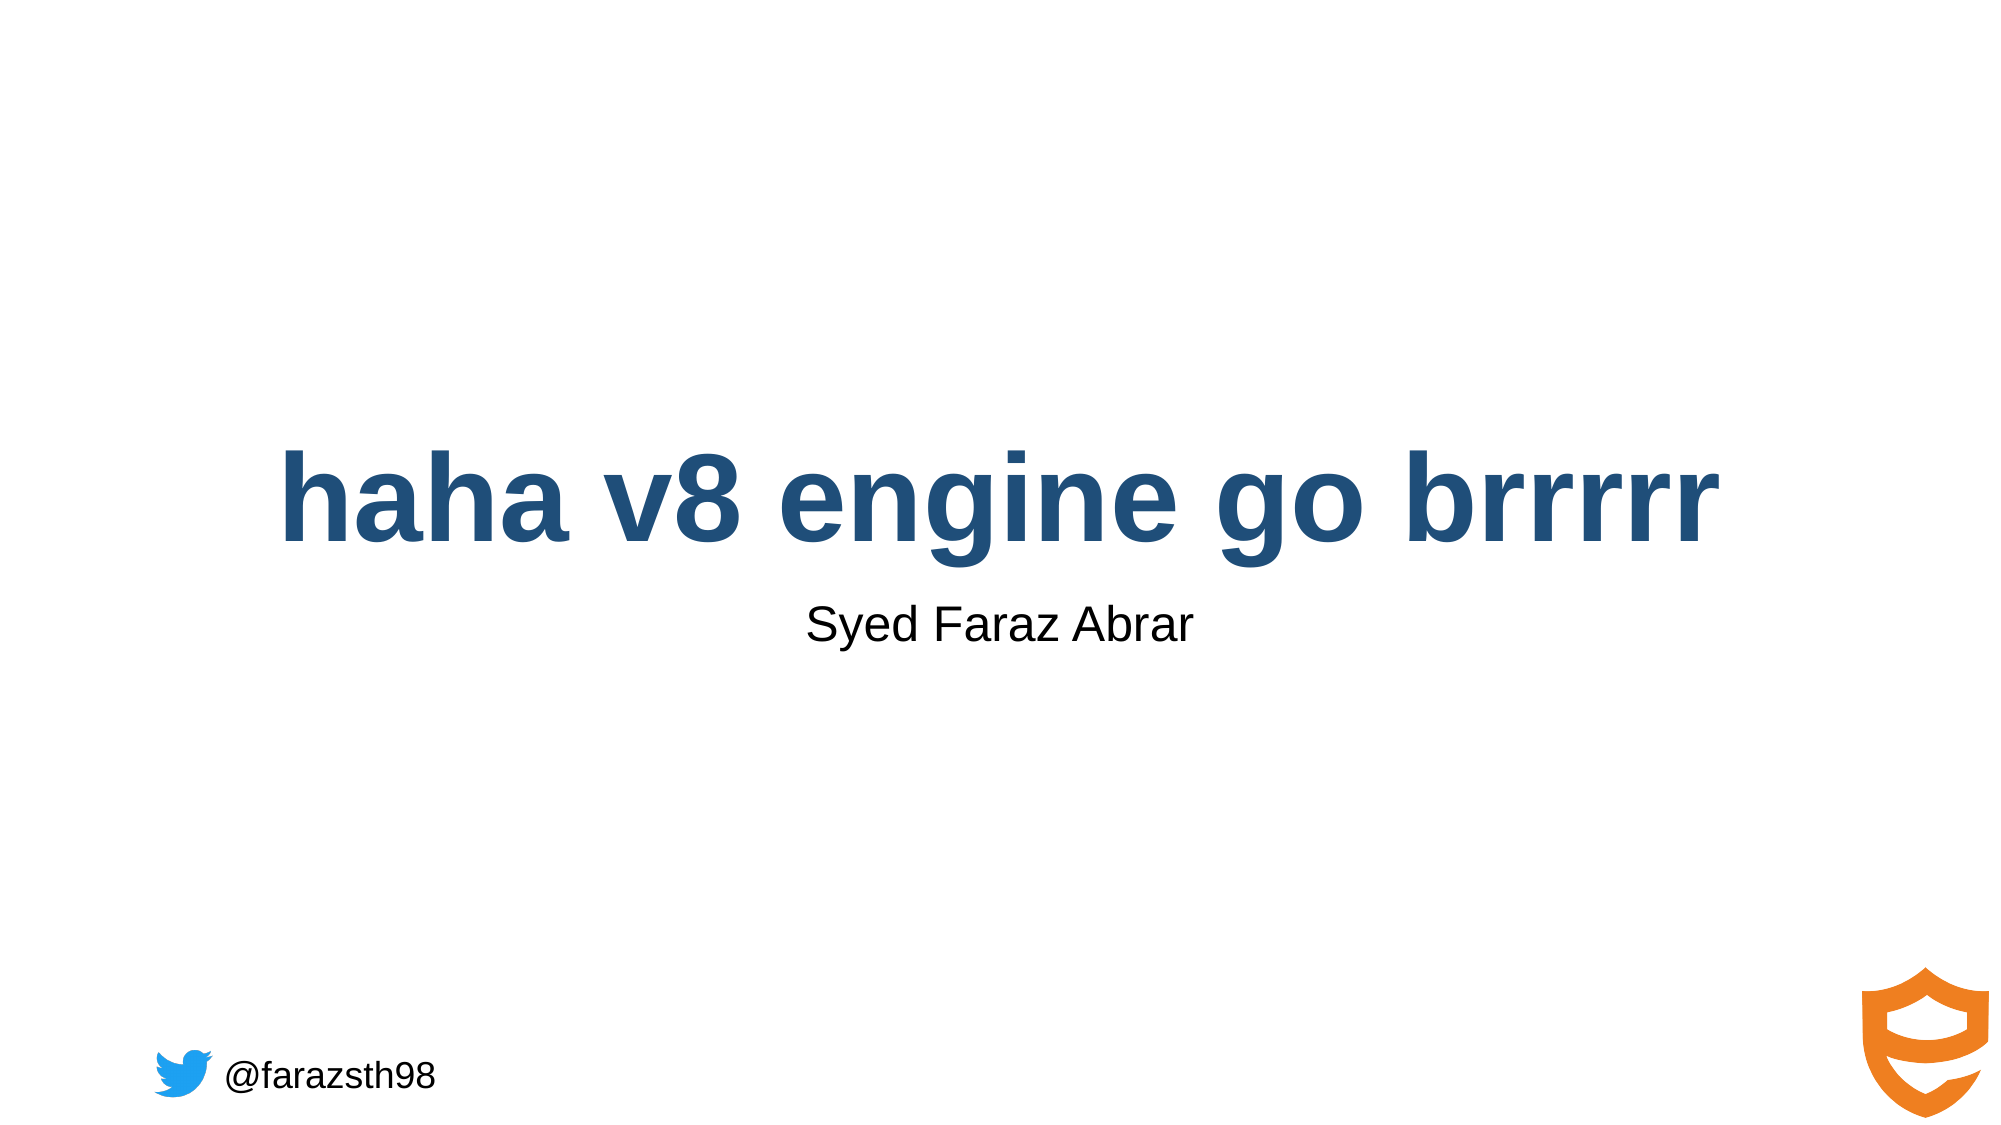

# haha v8 engine go brrrrr
Syed Faraz Abrar